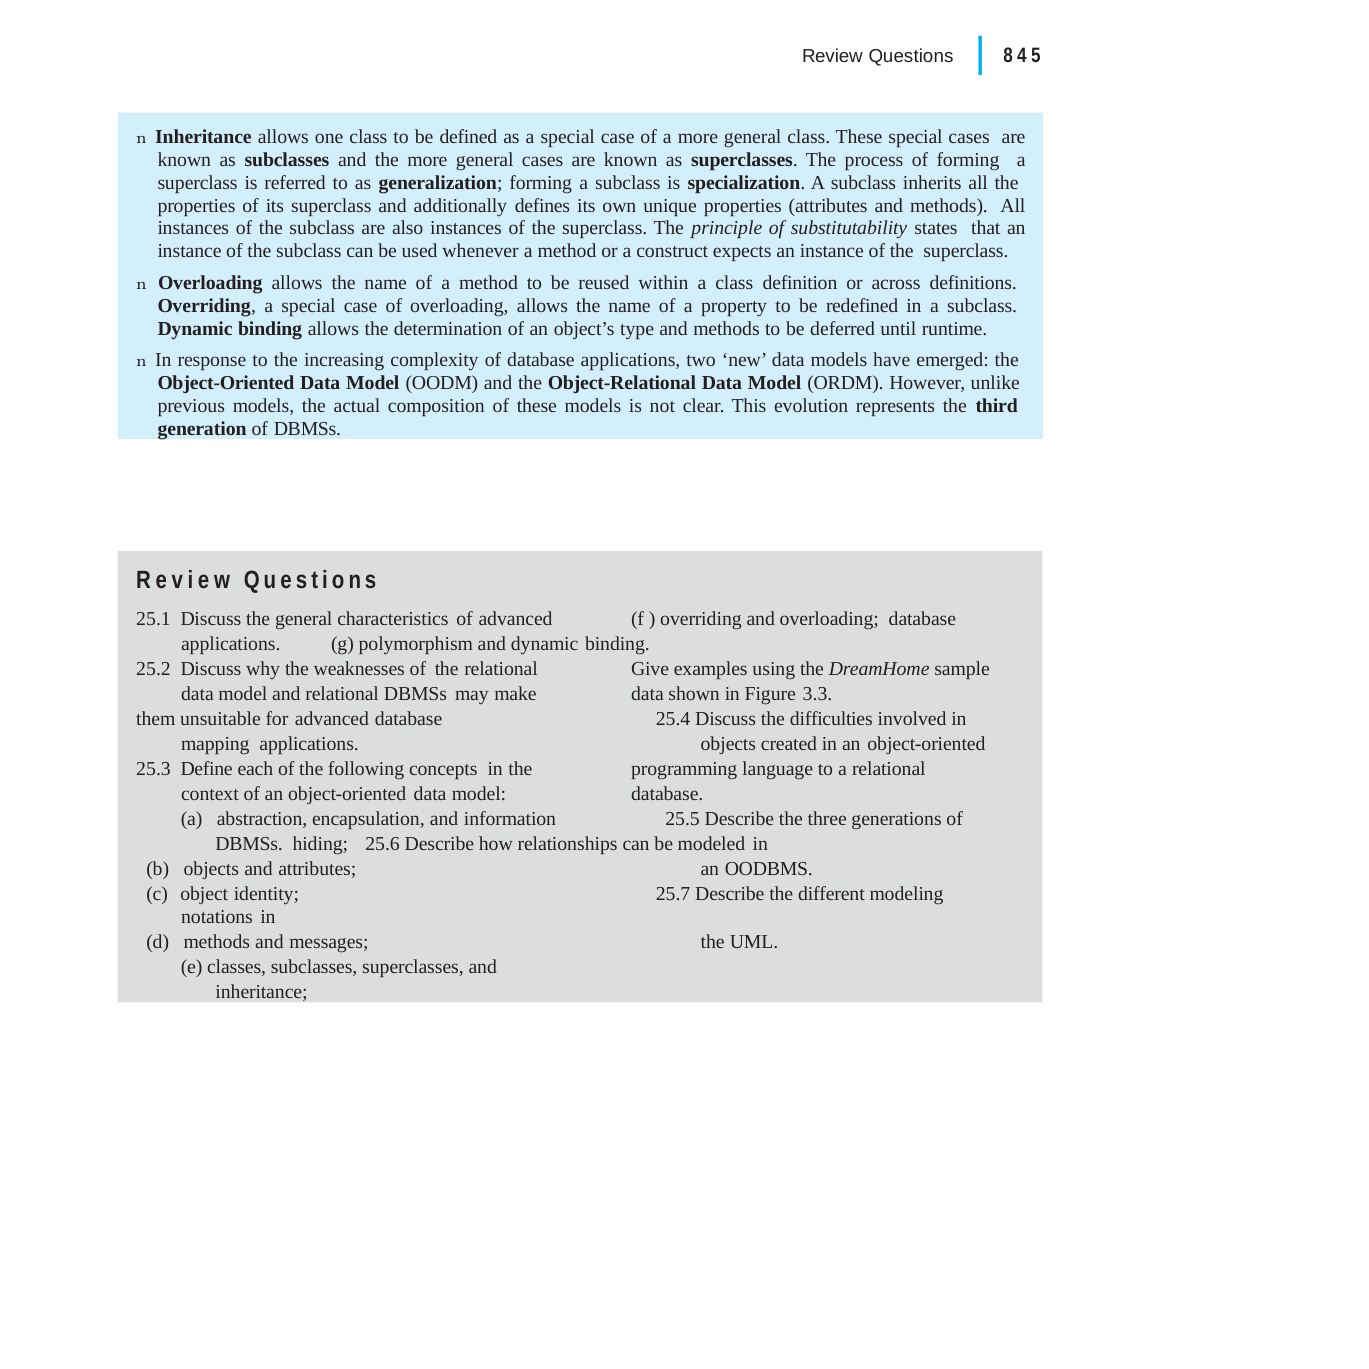

|
Review Questions	845
n Inheritance allows one class to be defined as a special case of a more general class. These special cases  are known as subclasses and the more general cases are known as superclasses. The process of forming  a superclass is referred to as generalization; forming a subclass is specialization. A subclass inherits all the  properties of its superclass and additionally defines its own unique properties (attributes and methods).  All instances of the subclass are also instances of the superclass. The principle of substitutability states  that an instance of the subclass can be used whenever a method or a construct expects an instance of the  superclass.
n Overloading allows the name of a method to be reused within a class definition or across definitions.  Overriding, a special case of overloading, allows the name of a property to be redefined in a subclass.  Dynamic binding allows the determination of an object’s type and methods to be deferred until runtime.
n In response to the increasing complexity of database applications, two ‘new’ data models have emerged: the  Object-Oriented Data Model (OODM) and the Object-Relational Data Model (ORDM). However, unlike  previous models, the actual composition of these models is not clear. This evolution represents the third  generation of DBMSs.
Review Questions
25.1  Discuss the general characteristics of advanced	(f ) overriding and overloading;  database applications.	(g) polymorphism and dynamic binding.
25.2  Discuss why the weaknesses of the relational	Give examples using the DreamHome sample  data model and relational DBMSs may make	data shown in Figure 3.3.
them unsuitable for advanced database	25.4 Discuss the difficulties involved in mapping  applications.		objects created in an object-oriented
25.3  Define each of the following concepts in the	programming language to a relational  context of an object-oriented data model:	database.
(a)   abstraction, encapsulation, and information	25.5 Describe the three generations of DBMSs.  hiding;	25.6 Describe how relationships can be modeled in
(b)   objects and attributes;	an OODBMS.
(c)  object identity;	25.7 Describe the different modeling notations in
(d)   methods and messages;	the UML.
(e) classes, subclasses, superclasses, and  inheritance;